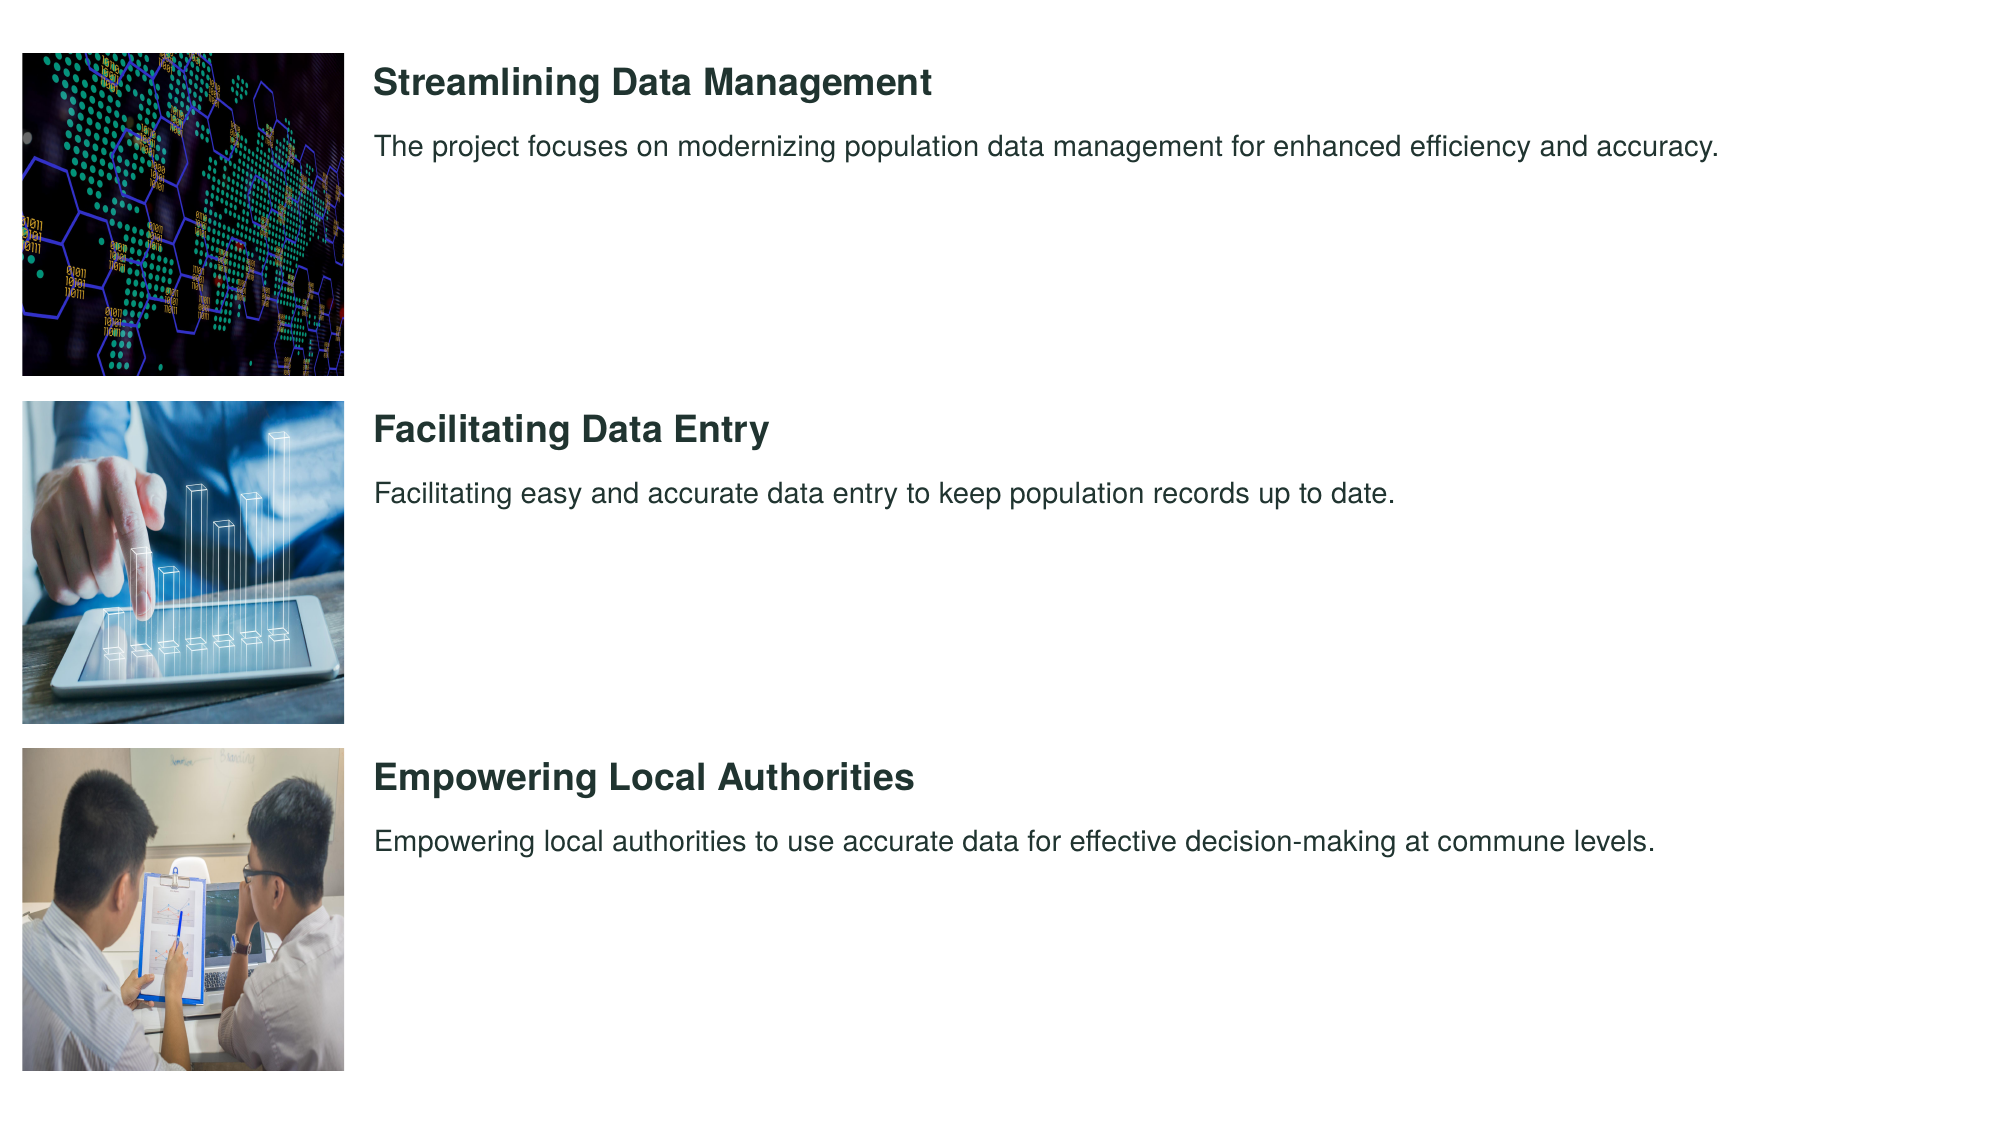

# Project Purpose and Objectives
Streamlining Data Management
The project focuses on modernizing population data management for enhanced efficiency and accuracy.
Facilitating Data Entry
Facilitating easy and accurate data entry to keep population records up to date.
Empowering Local Authorities
Empowering local authorities to use accurate data for effective decision-making at commune levels.